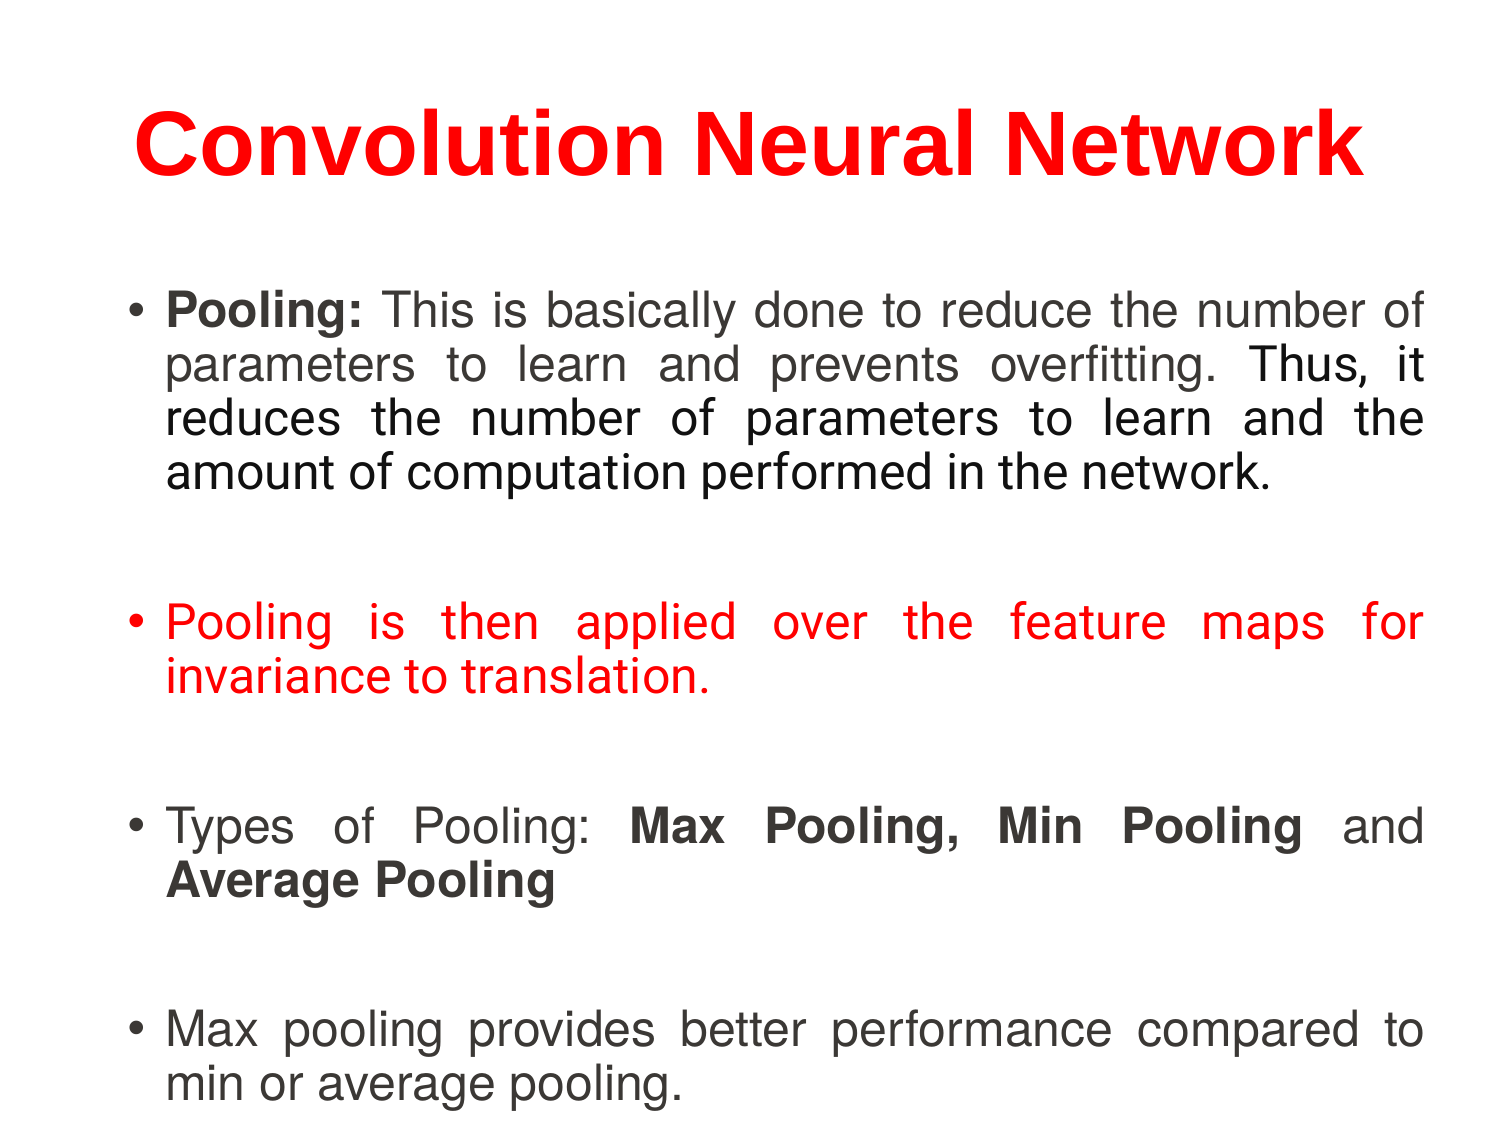

# Convolution Neural Network
Pooling: This is basically done to reduce the number of parameters to learn and prevents overfitting. Thus, it reduces the number of parameters to learn and the amount of computation performed in the network.

Pooling is then applied over the feature maps for invariance to translation.

Types of Pooling: Max Pooling, Min Pooling and Average Pooling

Max pooling provides better performance compared to min or average pooling.